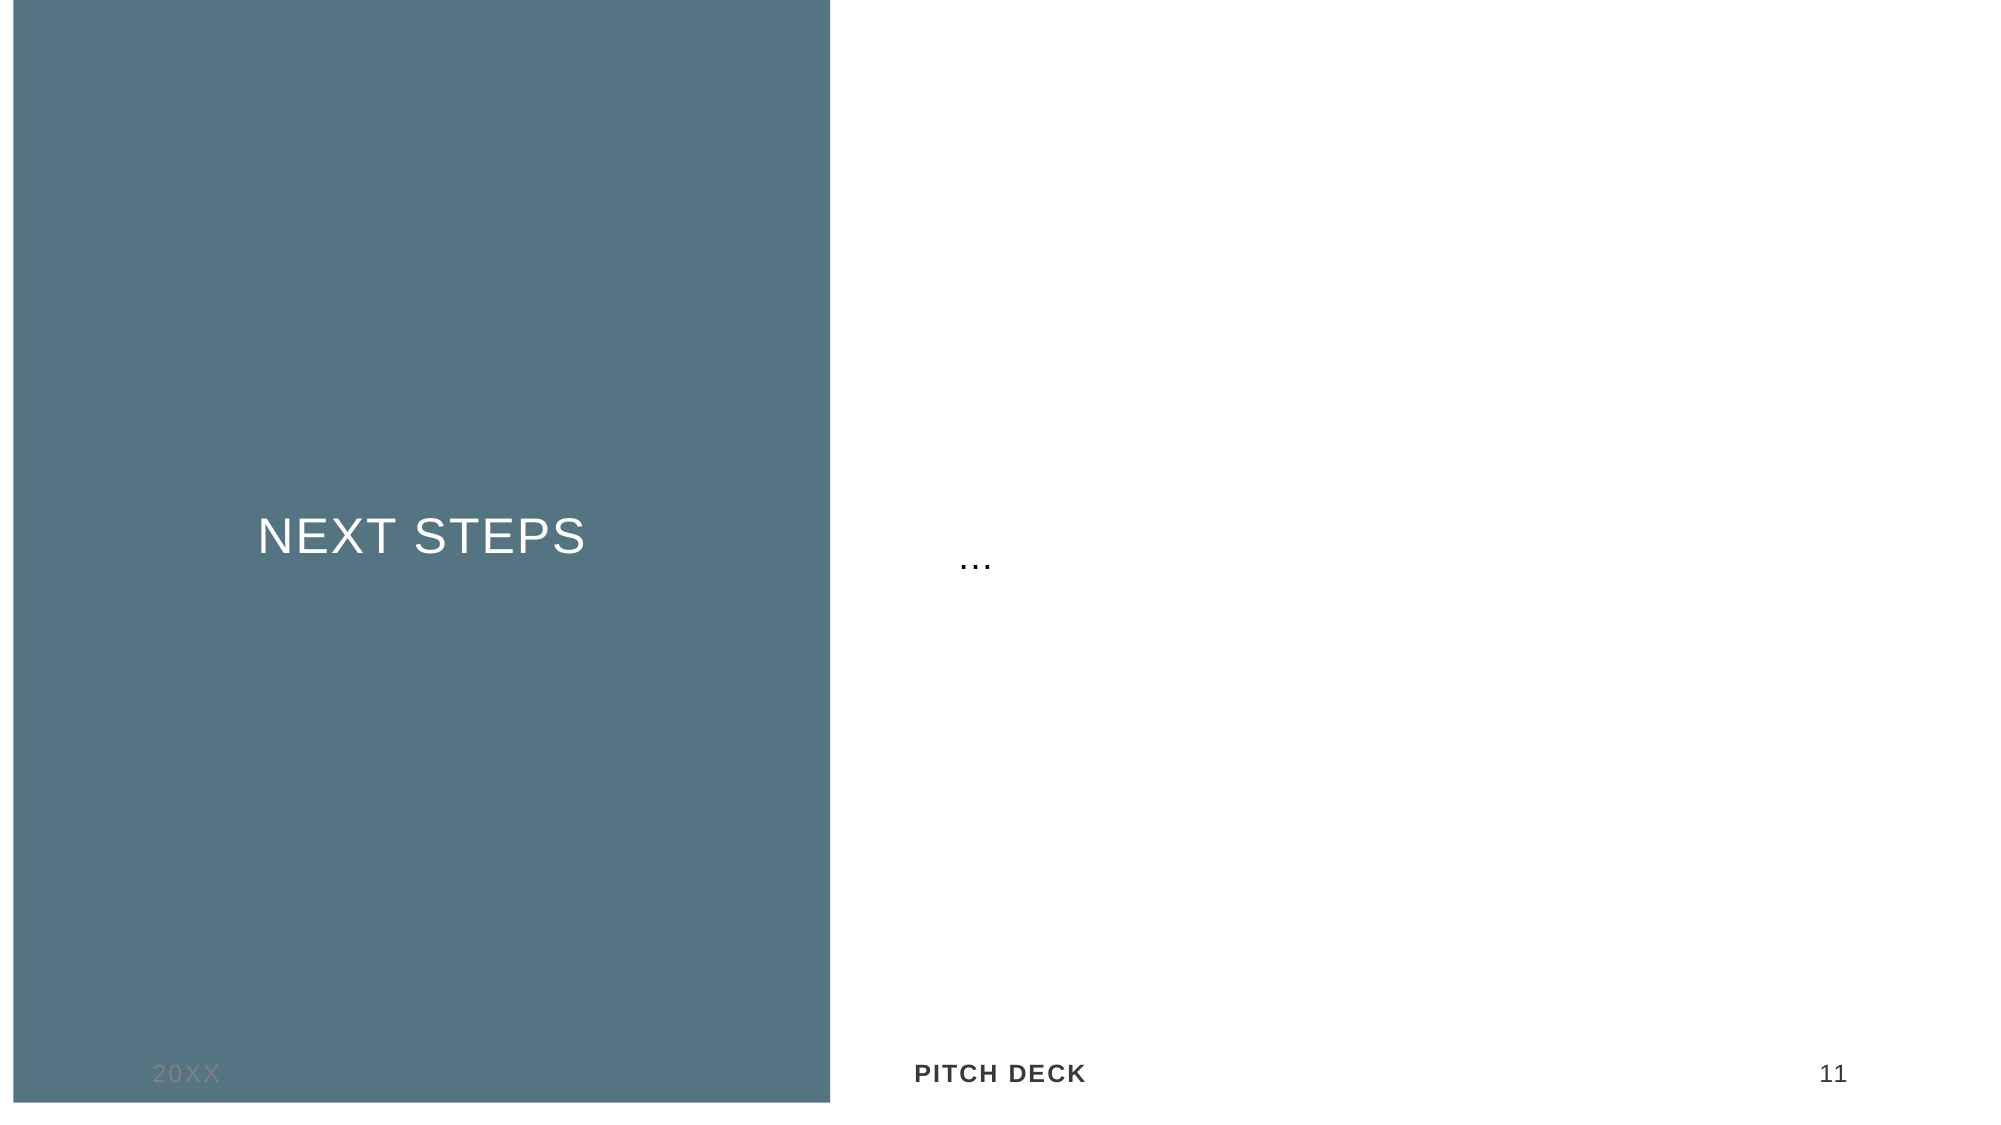

# Next Steps
…
20XX
Pitch deck
11